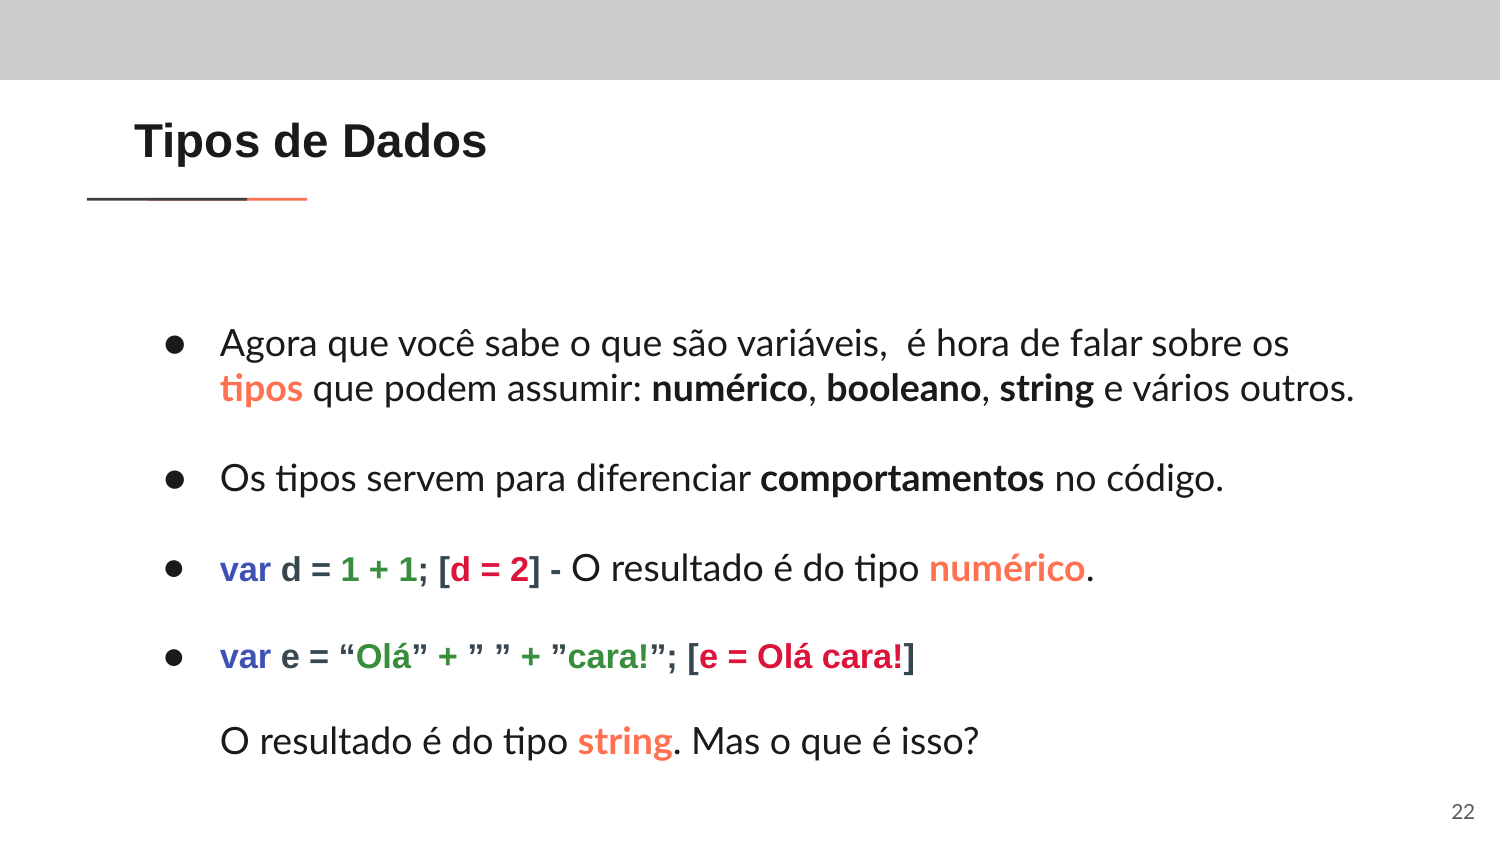

# Tipos de Dados

Agora que você sabe o que são variáveis,  é hora de falar sobre os tipos que podem assumir: numérico, booleano, string e vários outros.

Os tipos servem para diferenciar comportamentos no código.

var d = 1 + 1; [d = 2] - O resultado é do tipo numérico.

var e = “Olá” + ” ” + ”cara!”; [e = Olá cara!]

O resultado é do tipo string. Mas o que é isso?
22